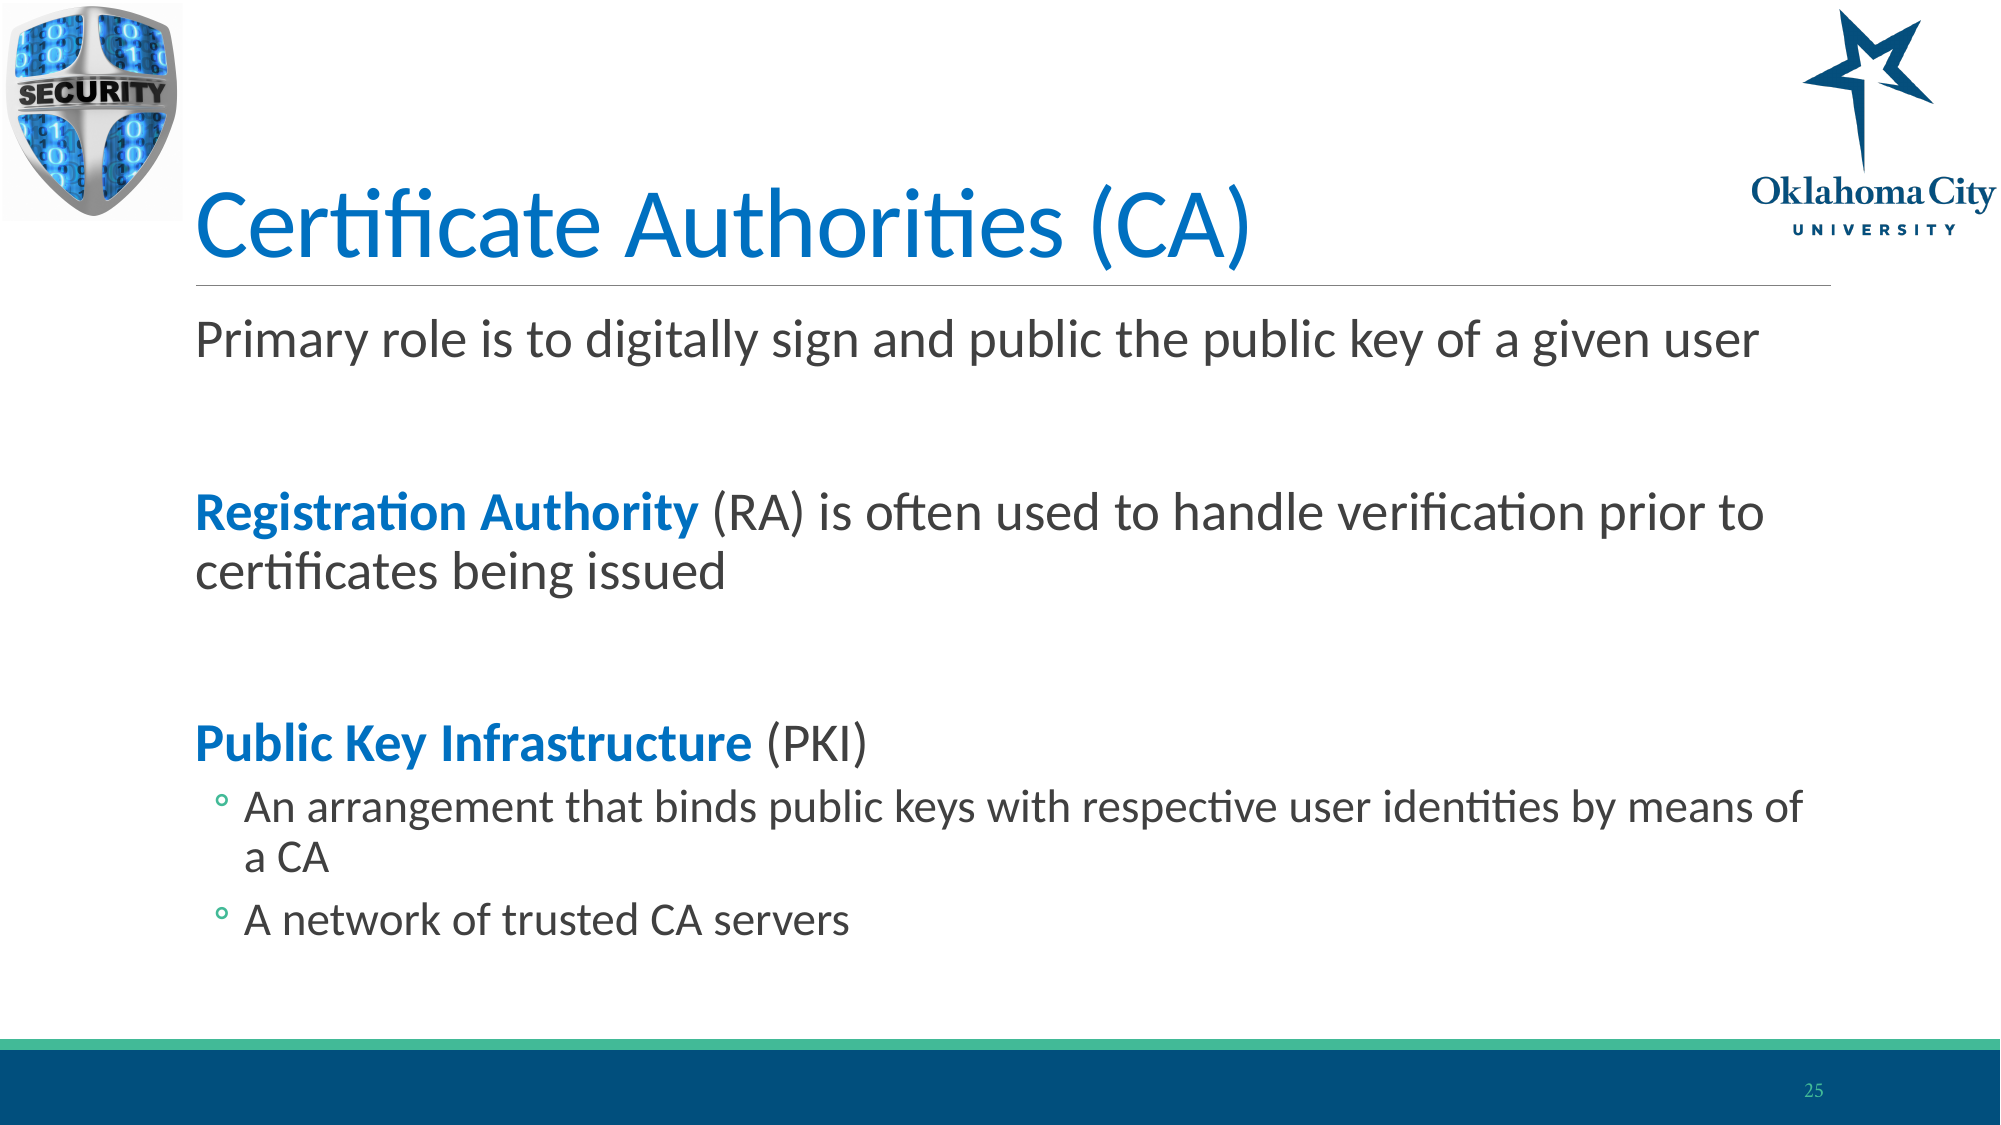

# Certificate Authorities (CA)
Primary role is to digitally sign and public the public key of a given user

Registration Authority (RA) is often used to handle verification prior to certificates being issued

Public Key Infrastructure (PKI)
An arrangement that binds public keys with respective user identities by means of a CA
A network of trusted CA servers
25